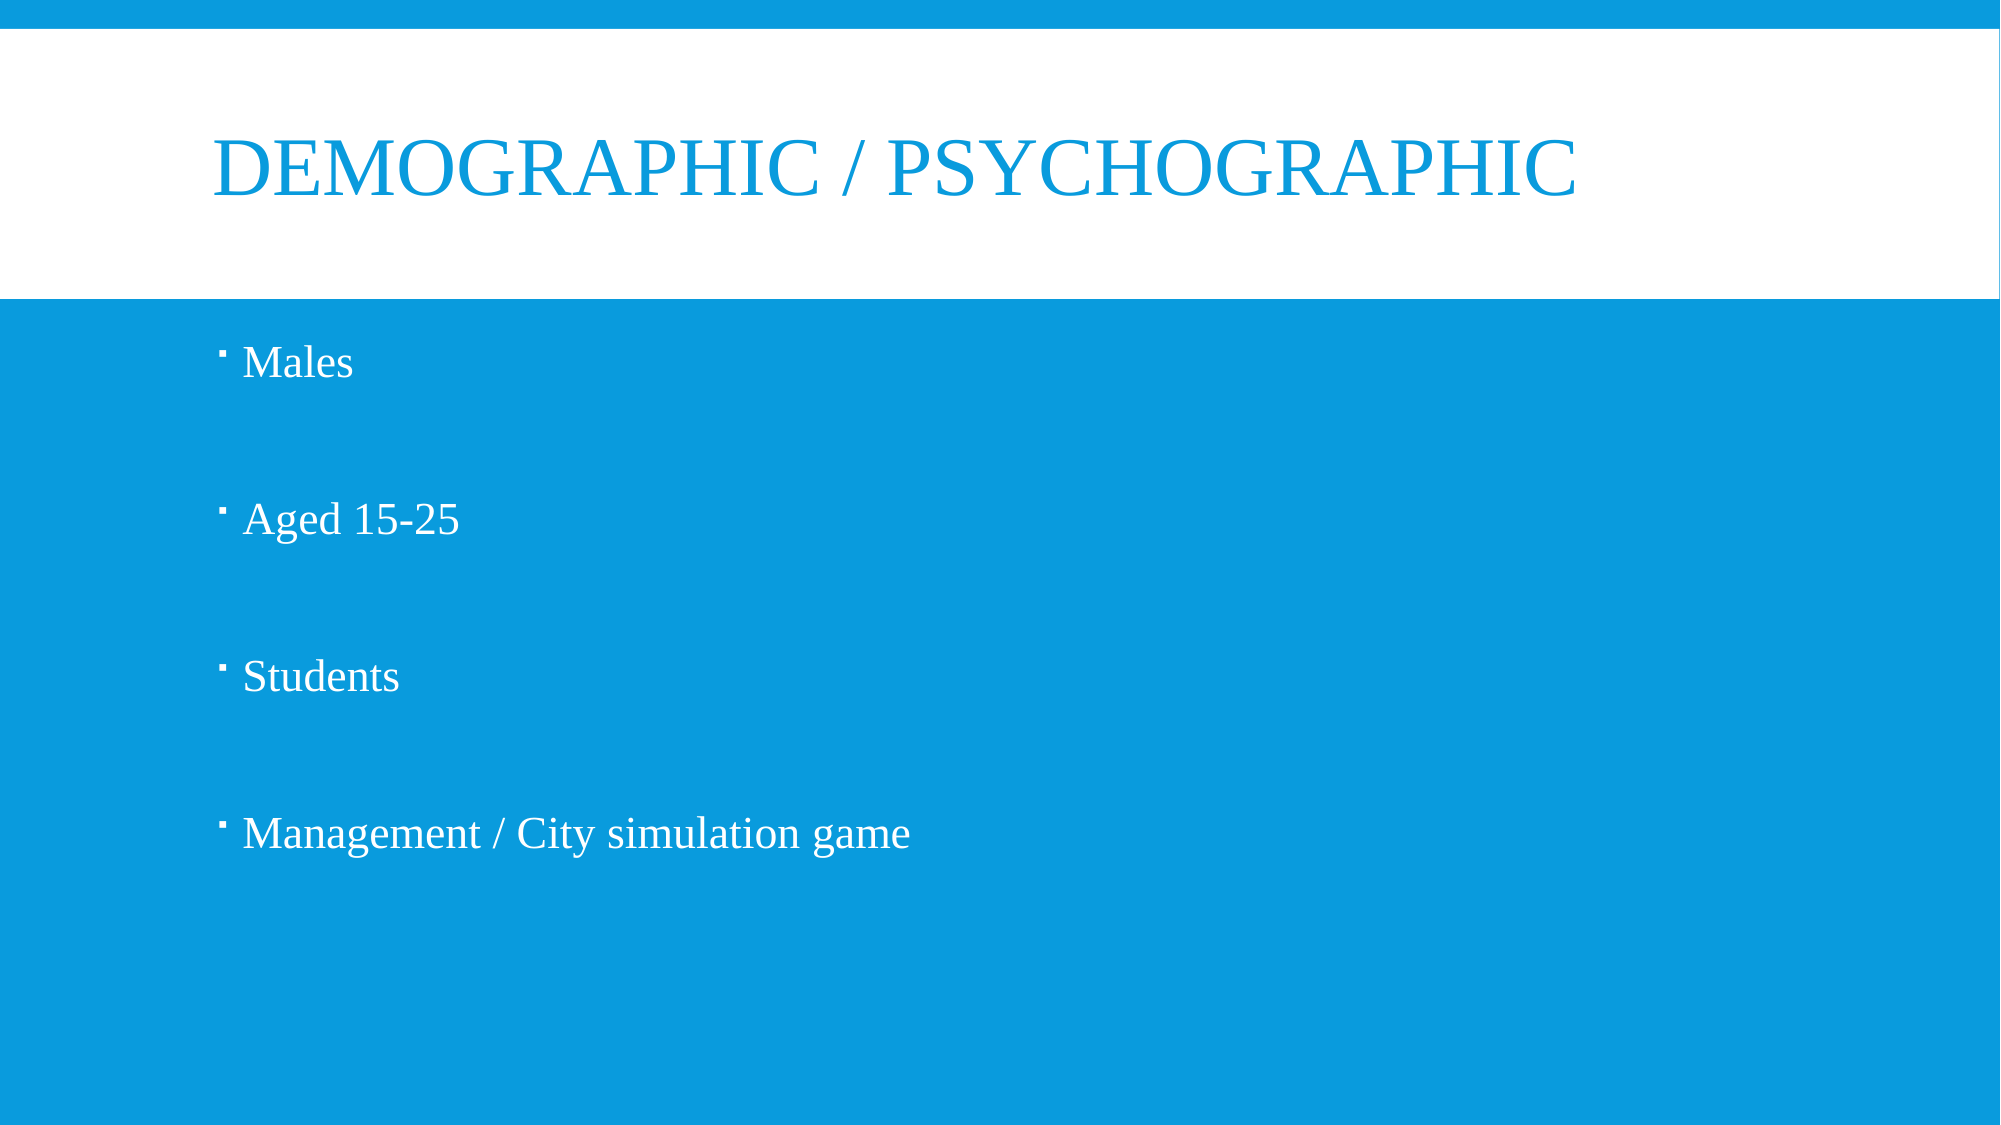

# Demographic / Psychographic
Males

Aged 15-25

Students

Management / City simulation game